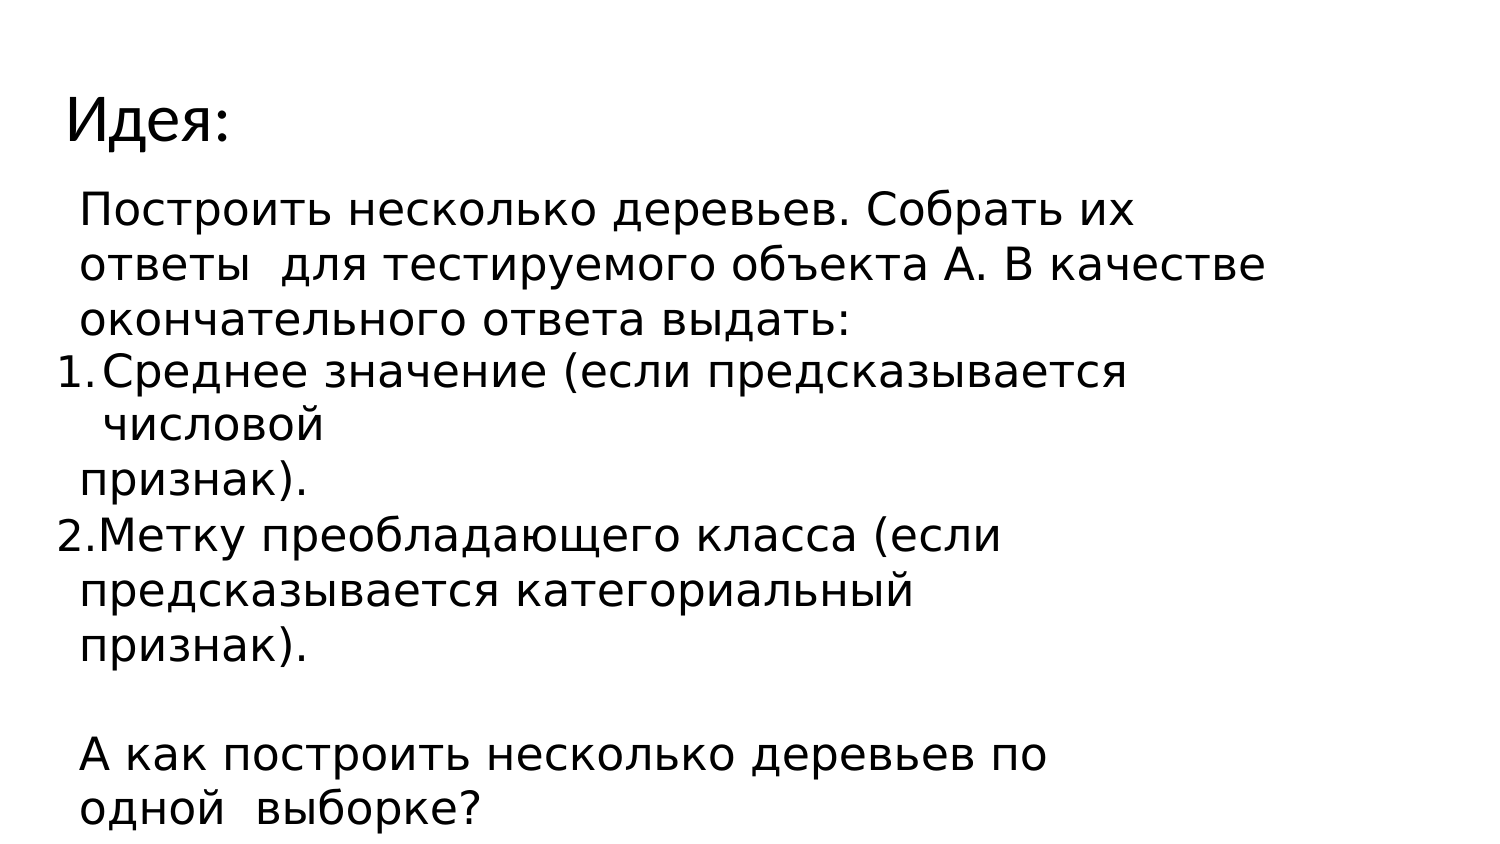

# Идея:
Построить несколько деревьев. Собрать их ответы  для тестируемого объекта A. В качестве  окончательного ответа выдать:
Среднее значение (если предсказывается числовой
признак).
Метку преобладающего класса (если  предсказывается категориальный признак).

А как построить несколько деревьев по одной  выборке?